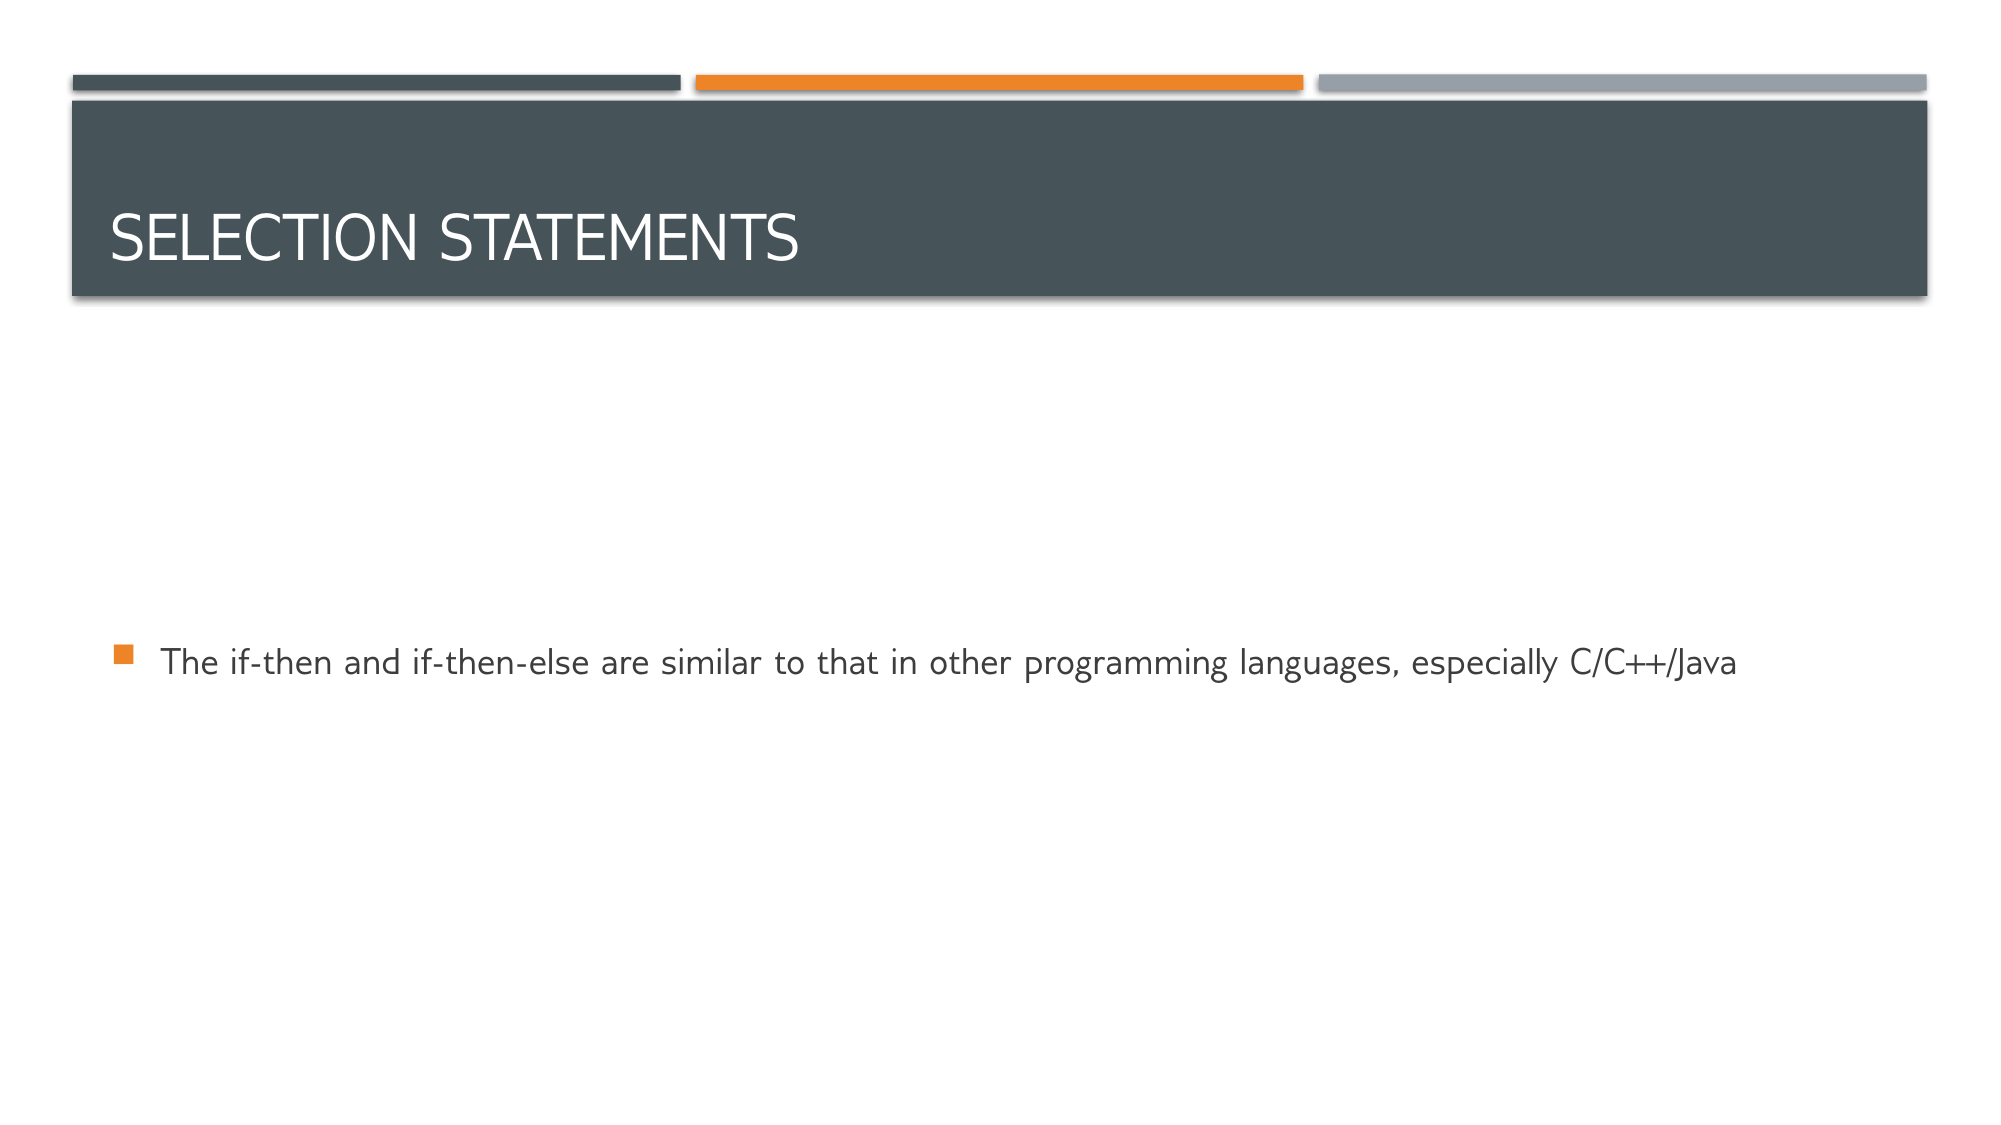

# Selection Statements
The if-then and if-then-else are similar to that in other programming languages, especially C/C++/Java